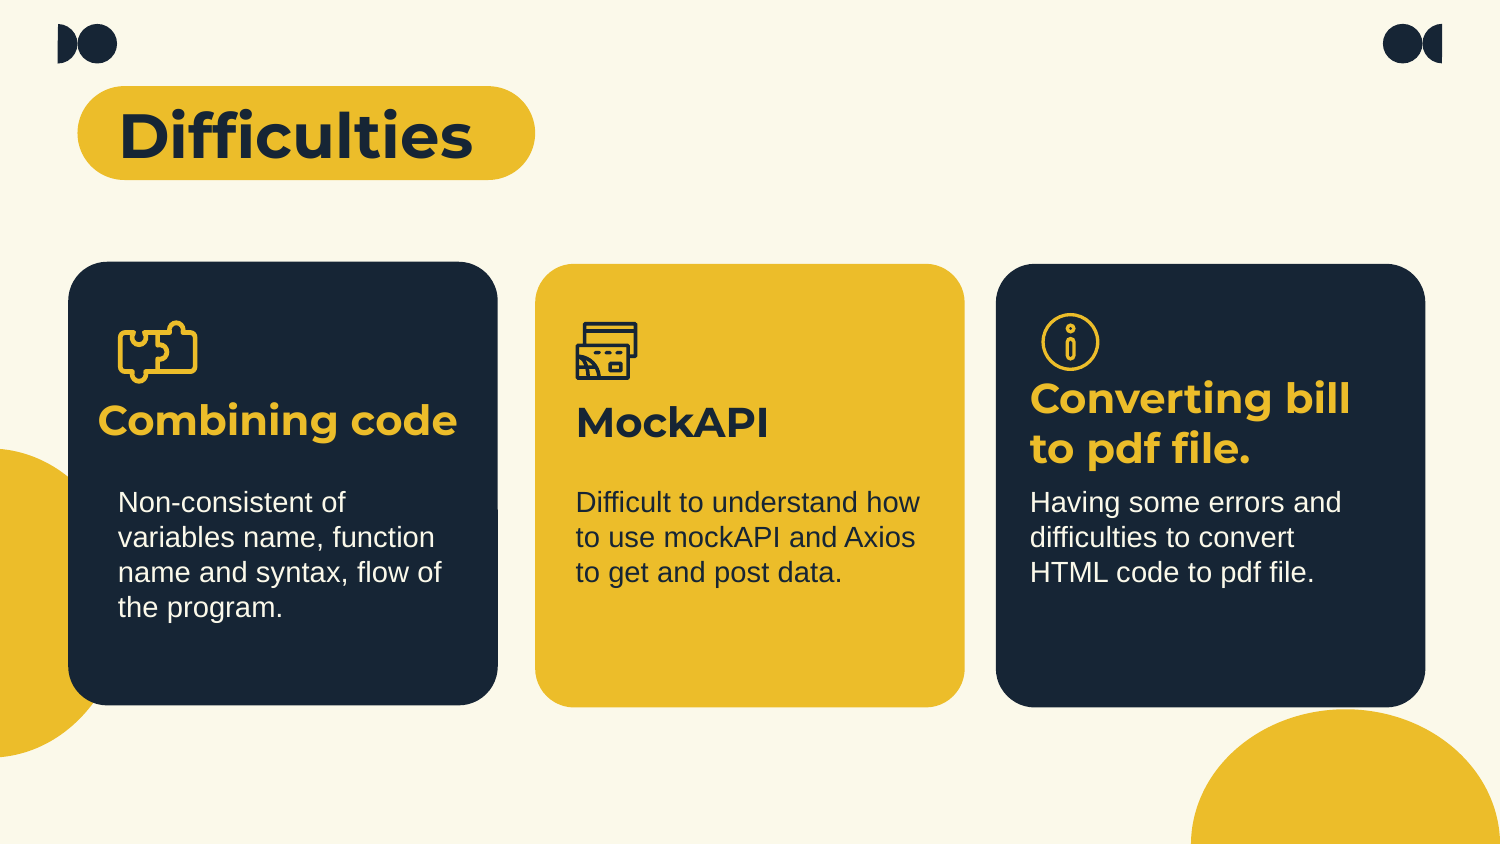

Difficulties

Converting bill to pdf file.
# Combining code
MockAPI
Non-consistent of variables name, function name and syntax, flow of the program.
Difficult to understand how to use mockAPI and Axios to get and post data.
Having some errors and difficulties to convert HTML code to pdf file.